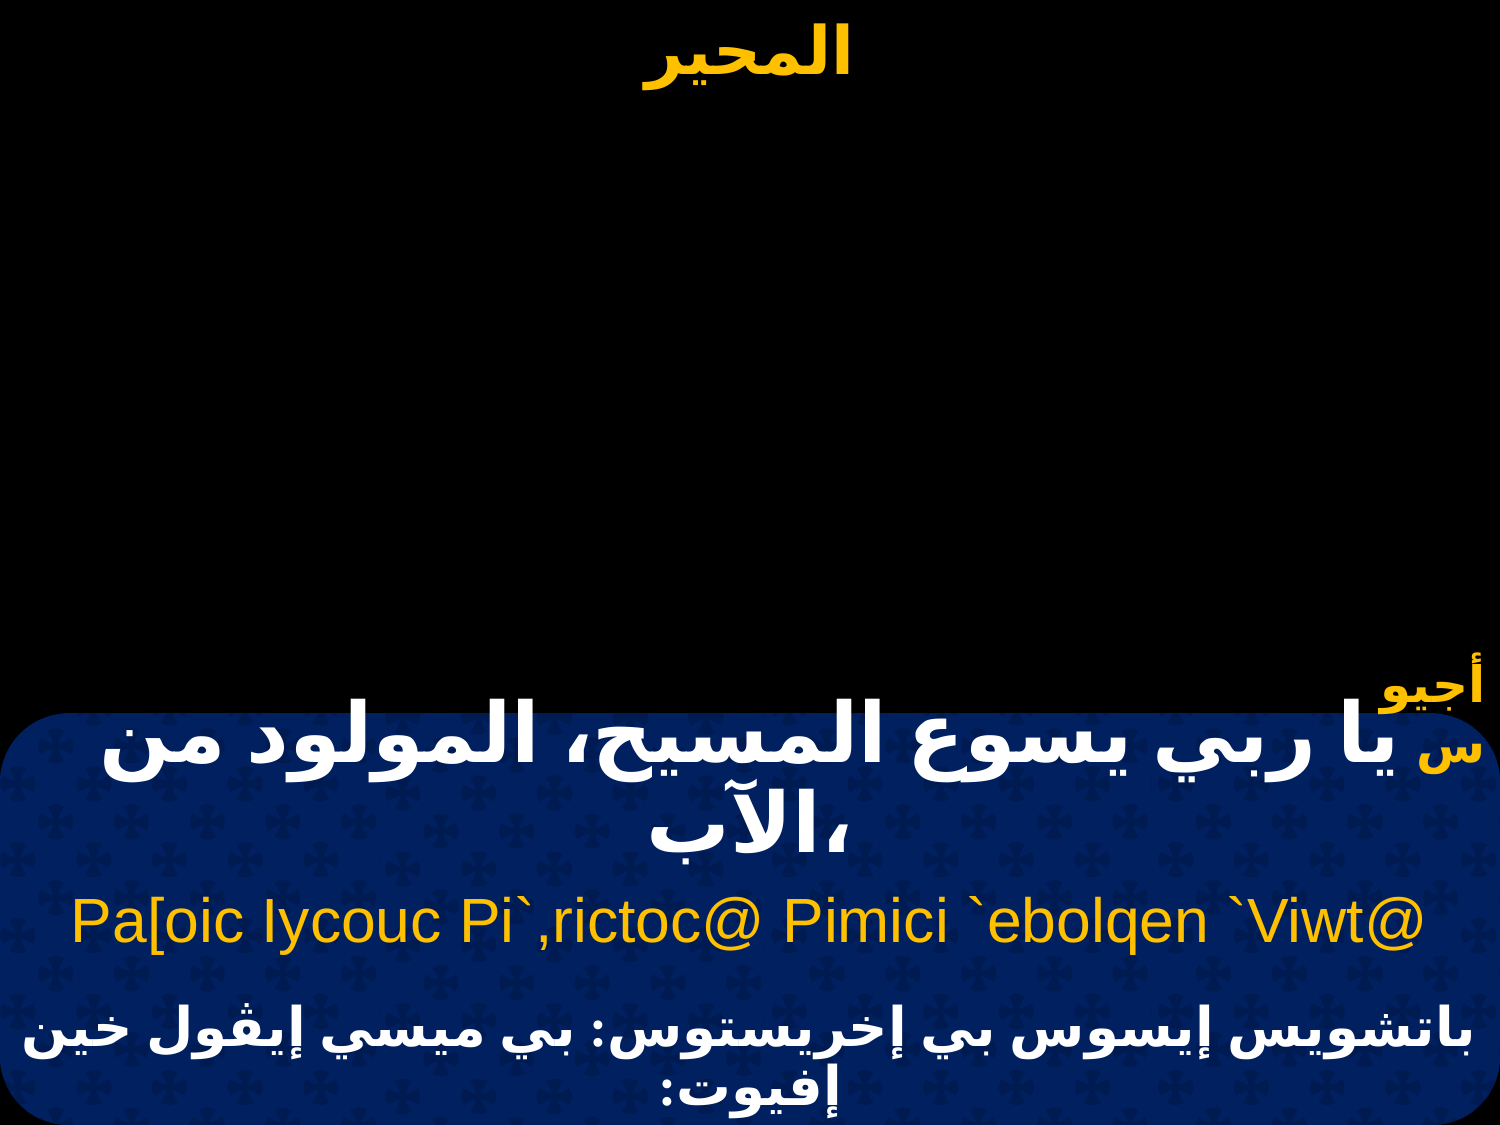

# محير شهر كيهك
أجيوس
يا ربي يسوع المسيح، المولود من الآب،
Pa[oic Iycouc Pi`,rictoc@ Pimici `ebolqen `Viwt@
باتشويس إيسوس بي إخريستوس: بي ميسي إيڤول خين إفيوت: